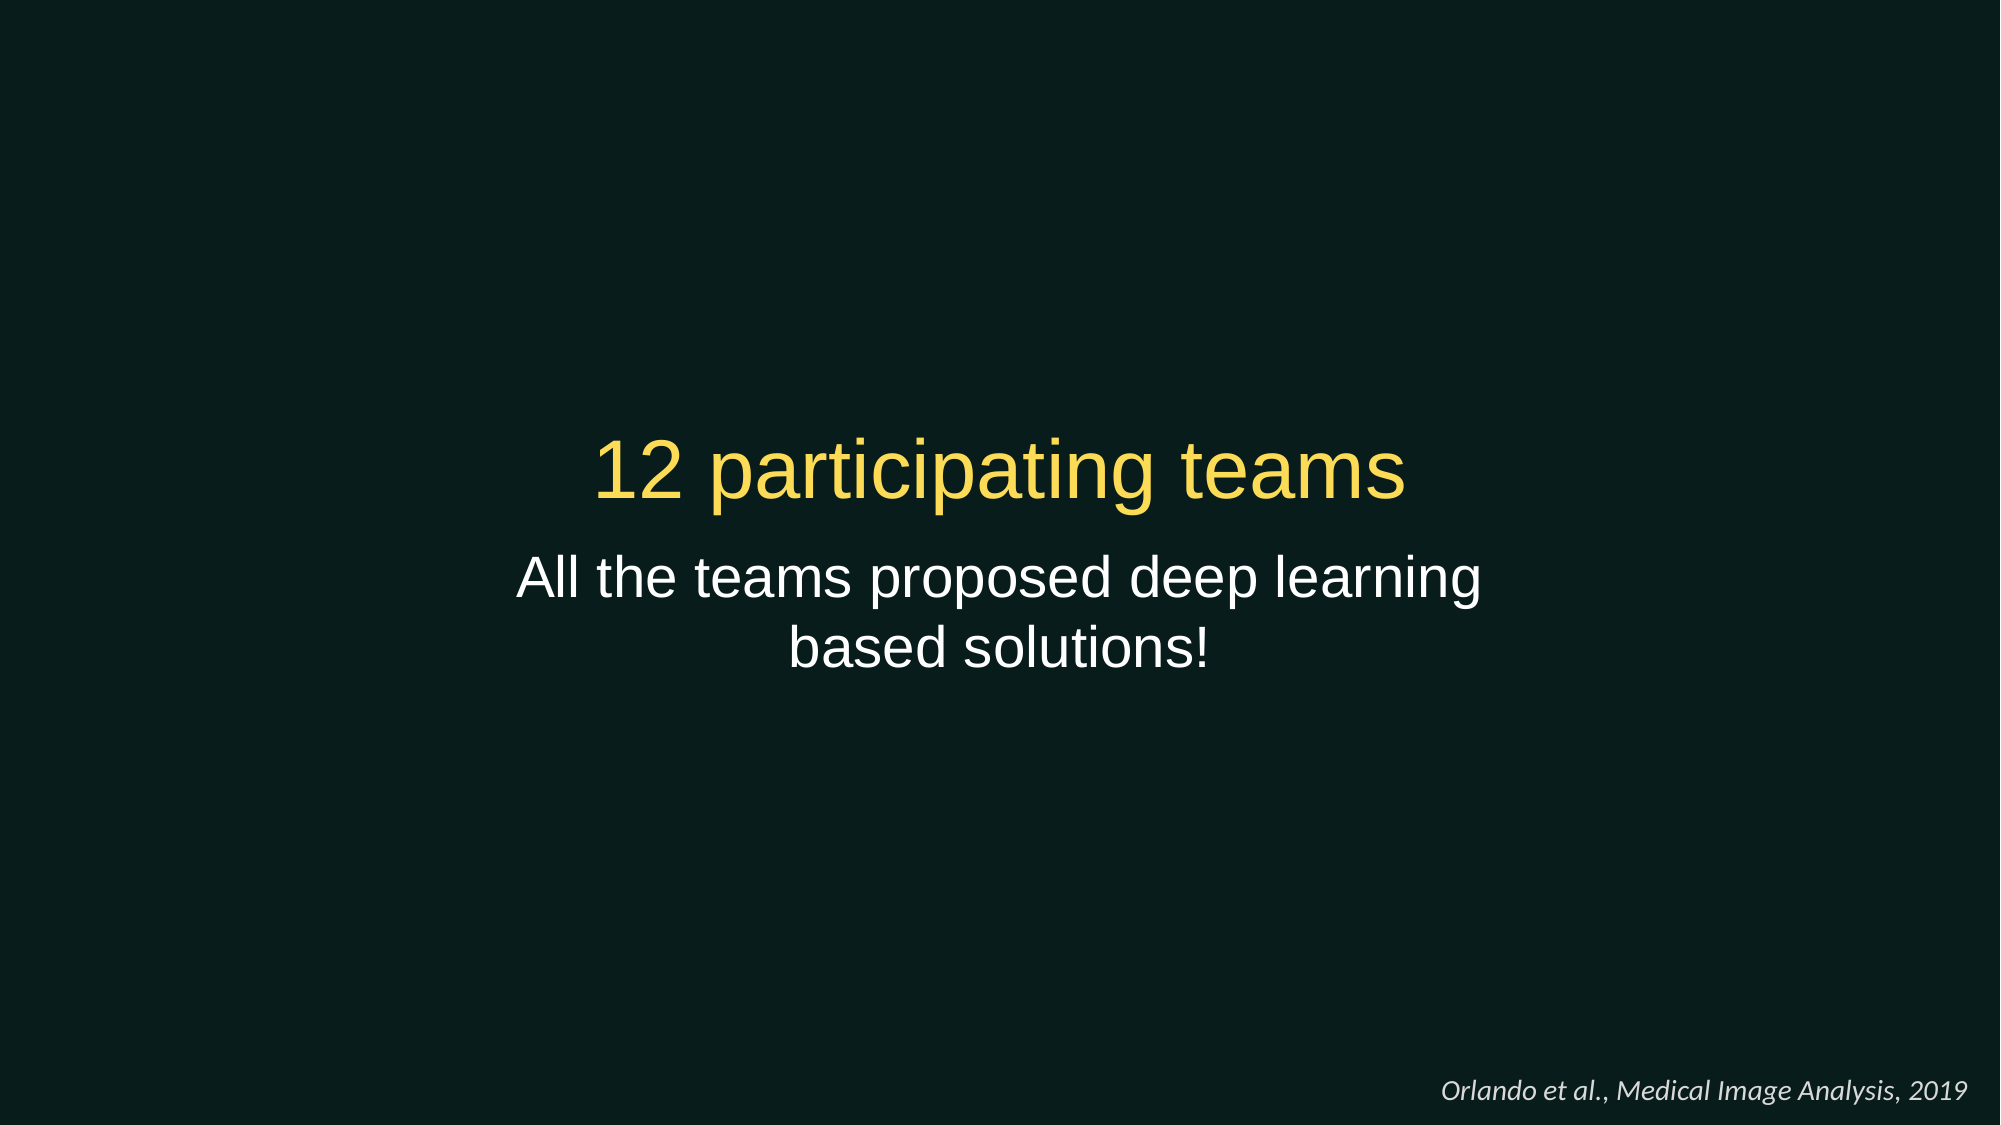

12 participating teams
All the teams proposed deep learning
based solutions!
Orlando et al., Medical Image Analysis, 2019